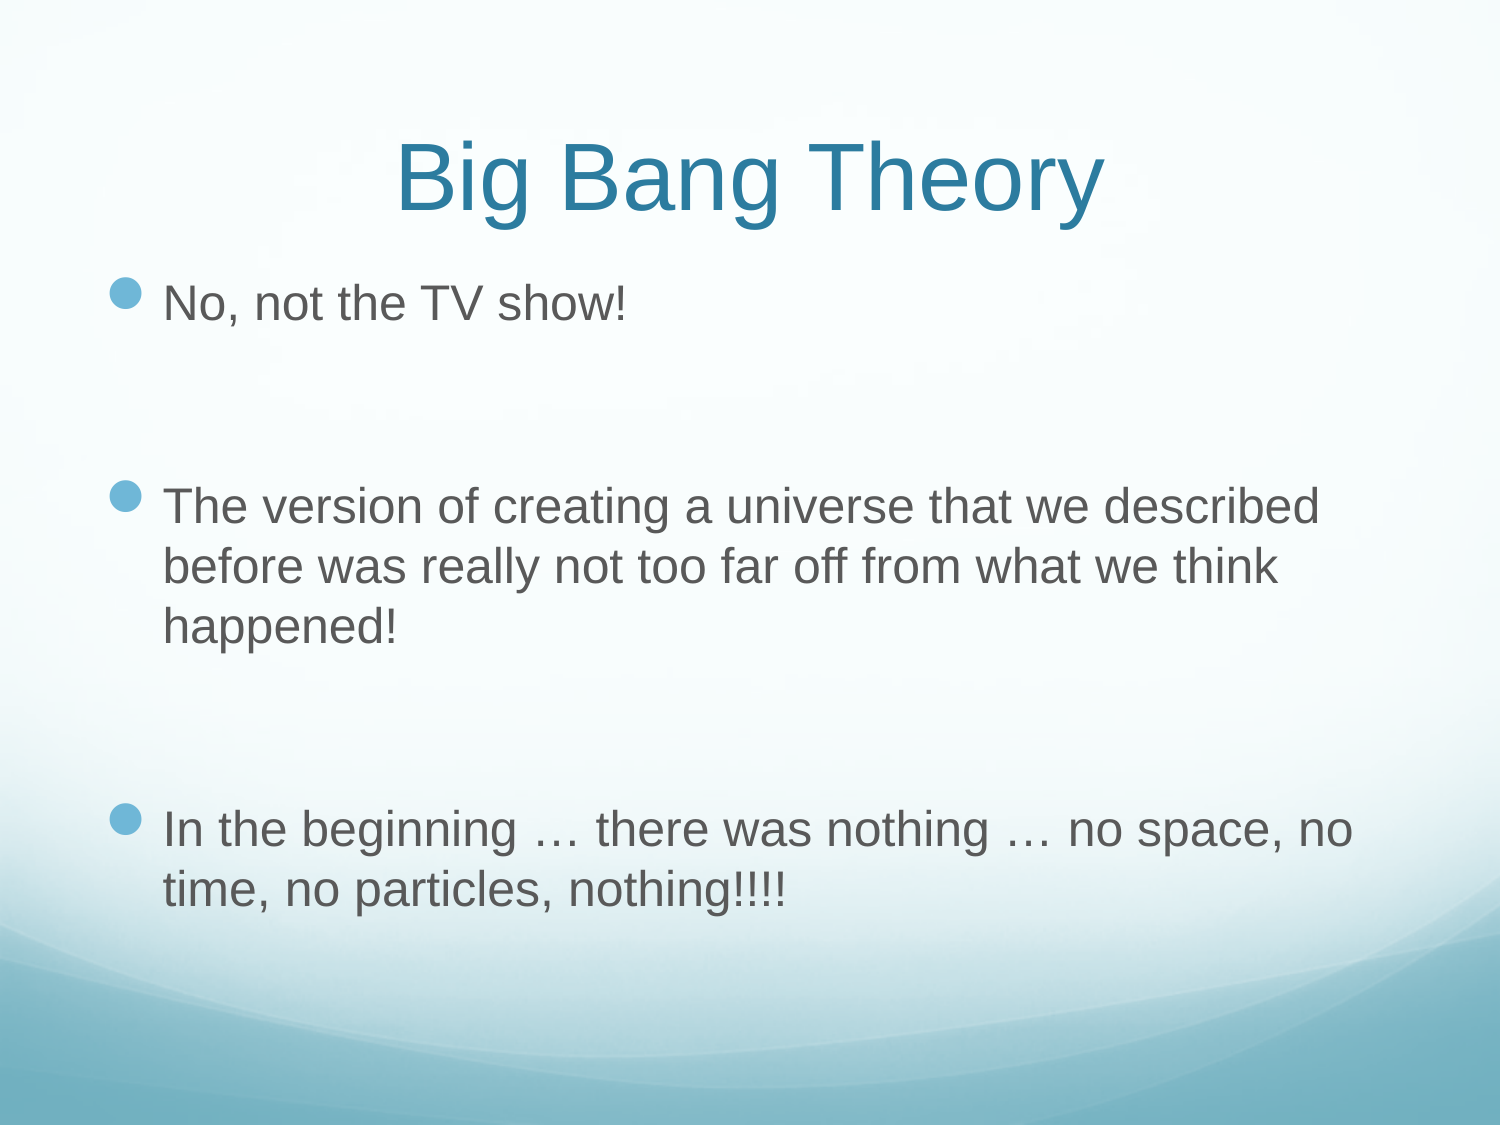

# Big Bang Theory
No, not the TV show!

The version of creating a universe that we described before was really not too far off from what we think happened!

In the beginning … there was nothing … no space, no time, no particles, nothing!!!!